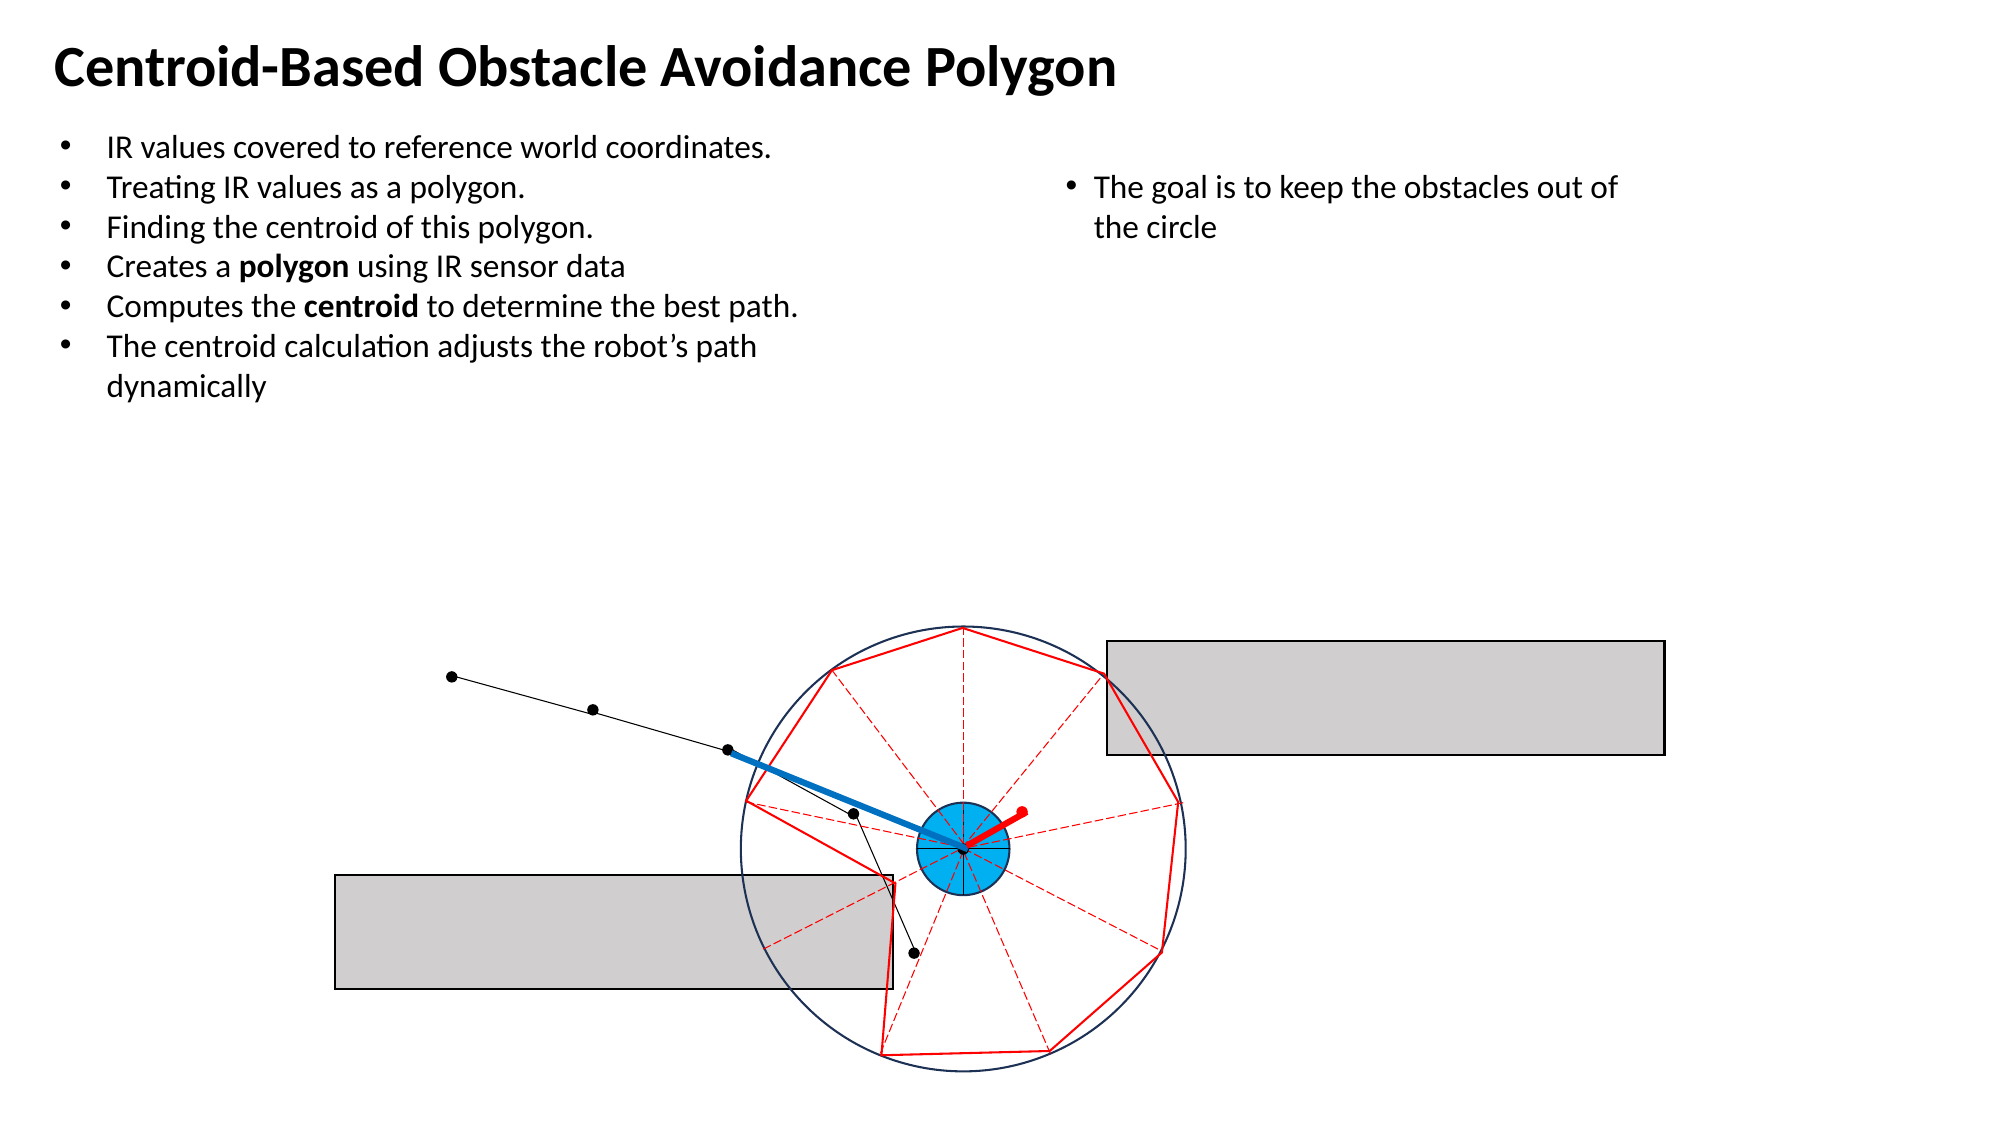

Centroid-Based Obstacle Avoidance Polygon
IR values covered to reference world coordinates.
Treating IR values as a polygon.
Finding the centroid of this polygon.
Creates a polygon using IR sensor data
Computes the centroid to determine the best path.
The centroid calculation adjusts the robot’s path dynamically
The goal is to keep the obstacles out of the circle
c